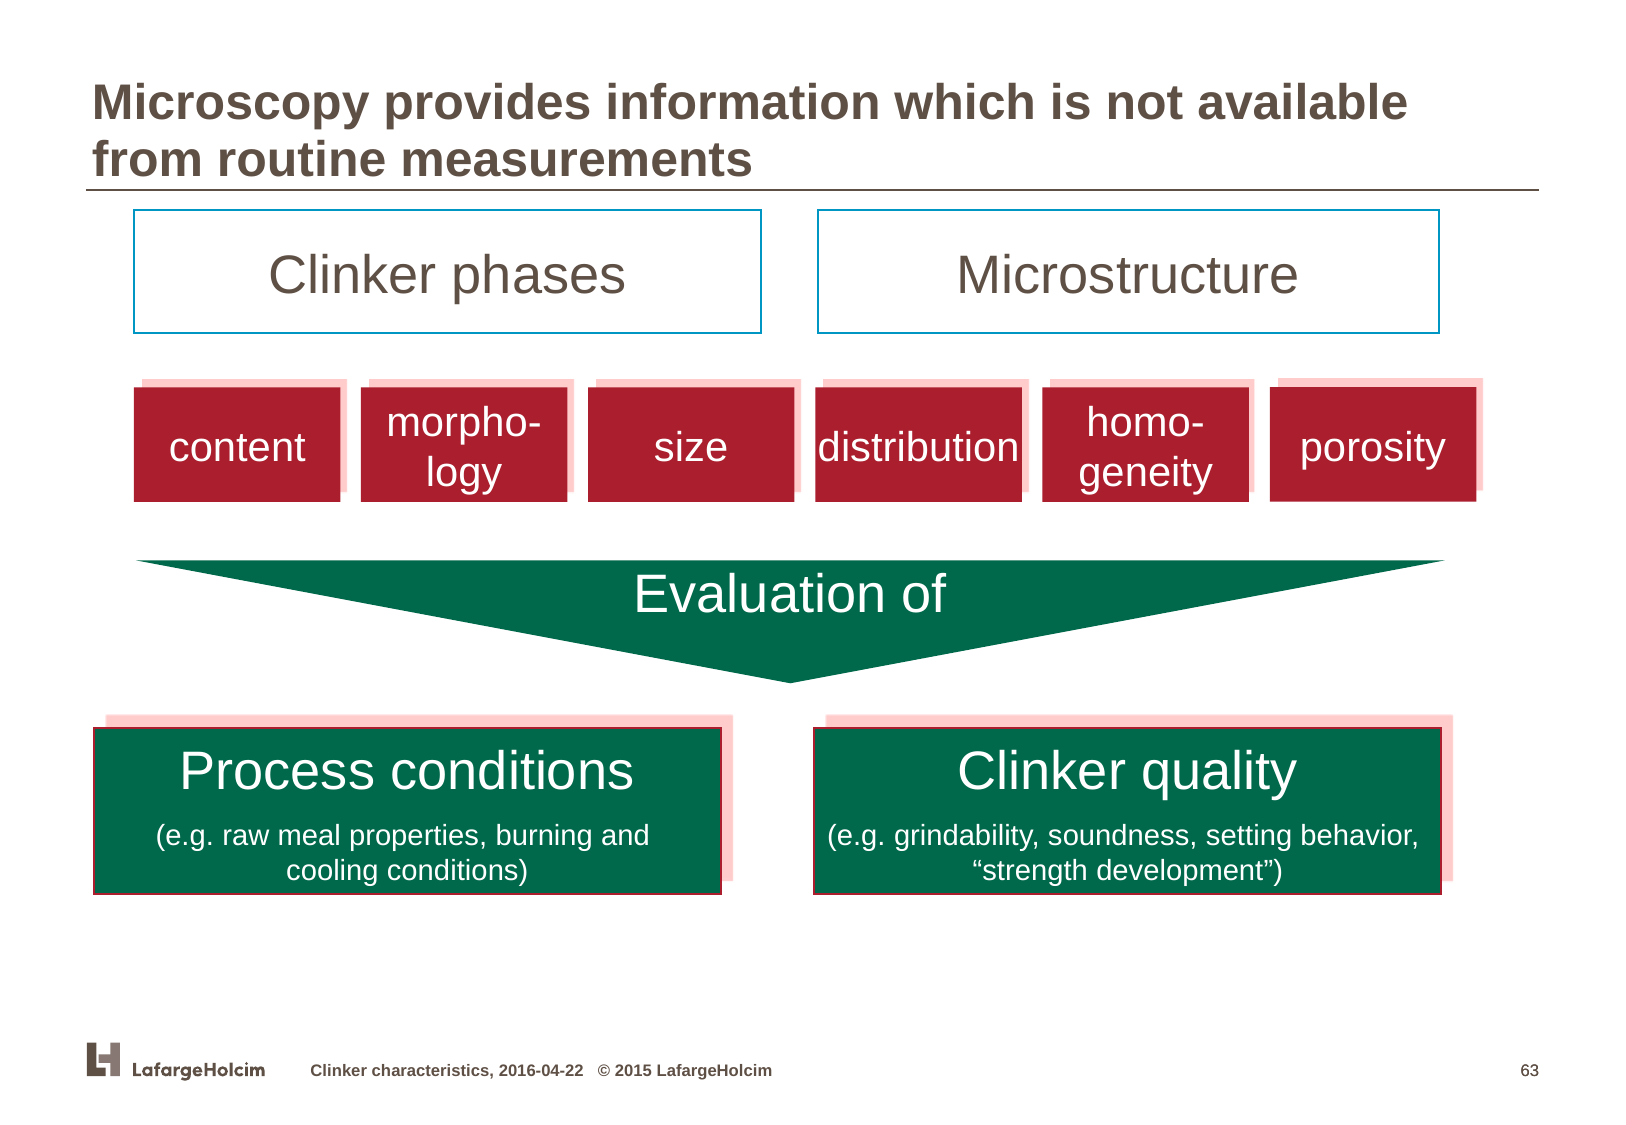

Microscopy provides information which is not available from routine measurements

Clinker phases
Microstructure

porosity
content
morpho-
logy
size
distribution
homo-
geneity
Evaluation of
Process conditions
(e.g. raw meal properties, burning and
cooling conditions)
Clinker quality
(e.g. grindability, soundness, setting behavior,
“strength development”)
Clinker characteristics, 2016-04-22   © 2015 LafargeHolcim
63
63